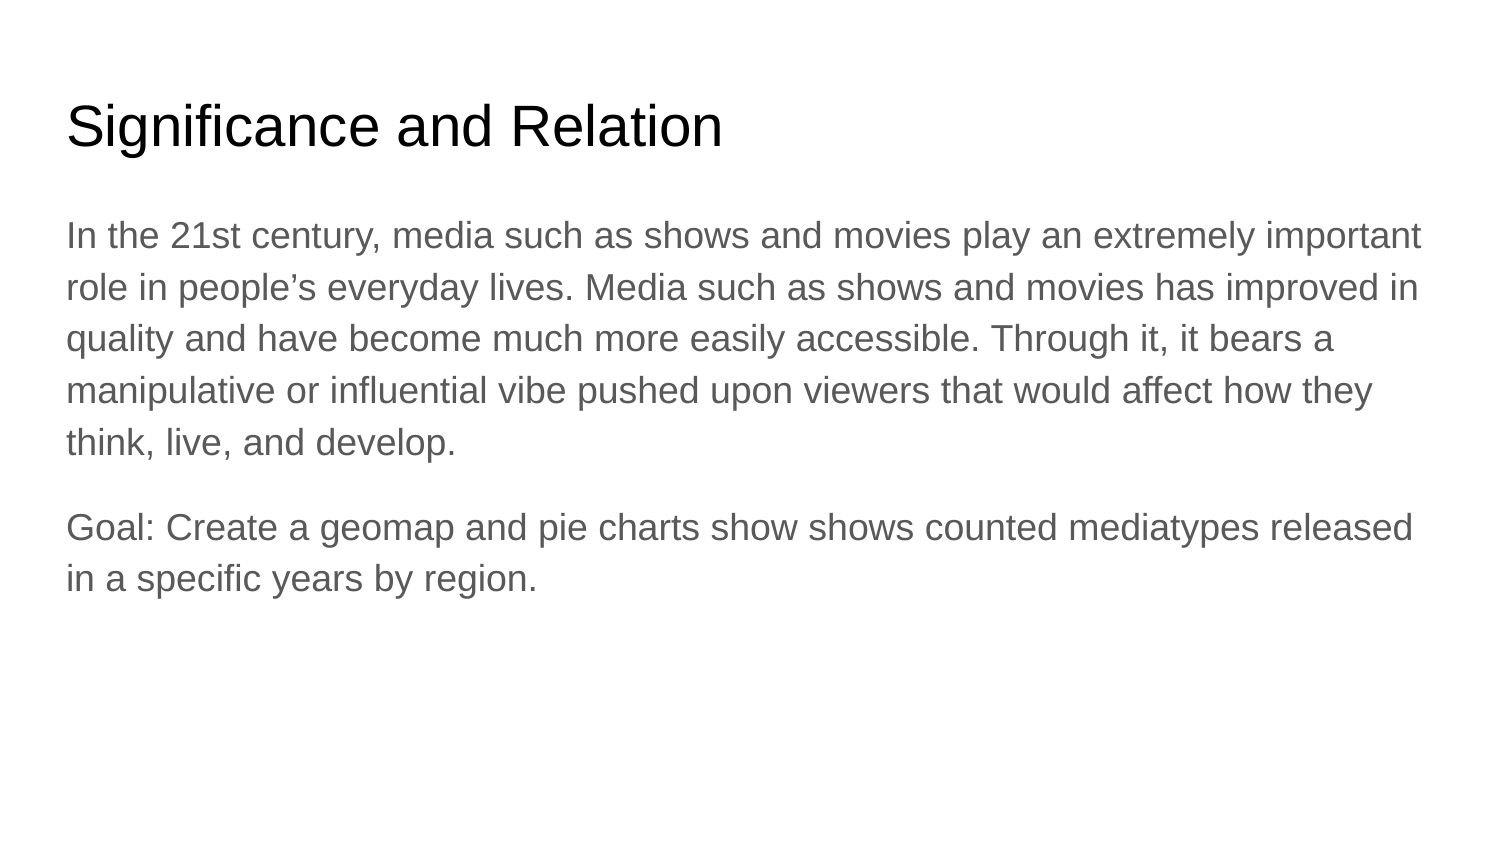

# Significance and Relation
In the 21st century, media such as shows and movies play an extremely important role in people’s everyday lives. Media such as shows and movies has improved in quality and have become much more easily accessible. Through it, it bears a manipulative or influential vibe pushed upon viewers that would affect how they think, live, and develop.
Goal: Create a geomap and pie charts show shows counted mediatypes released in a specific years by region.